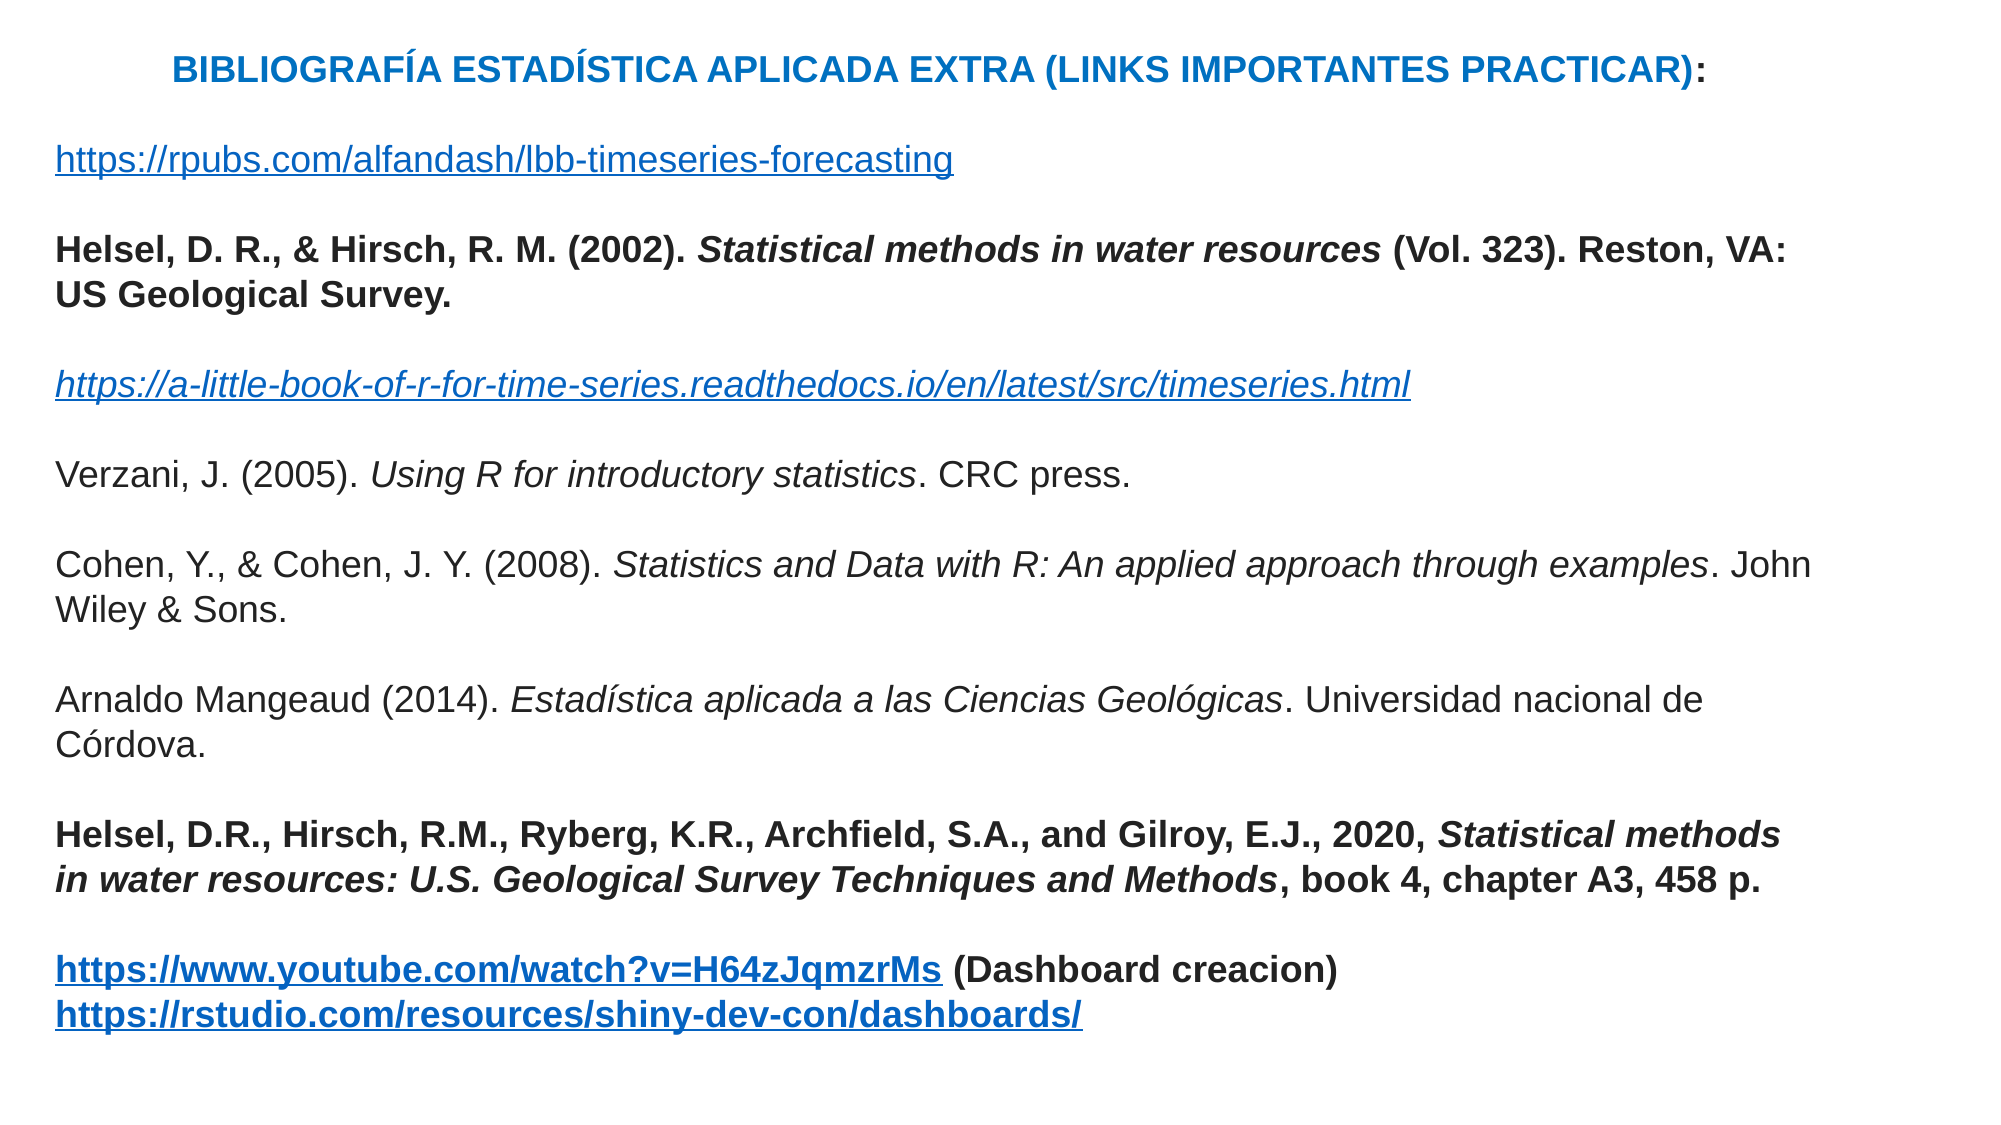

BIBLIOGRAFÍA ESTADÍSTICA APLICADA EXTRA (LINKS IMPORTANTES PRACTICAR):

https://rpubs.com/alfandash/lbb-timeseries-forecasting

Helsel, D. R., & Hirsch, R. M. (2002). Statistical methods in water resources (Vol. 323). Reston, VA: US Geological Survey.

https://a-little-book-of-r-for-time-series.readthedocs.io/en/latest/src/timeseries.html

Verzani, J. (2005). Using R for introductory statistics. CRC press.

Cohen, Y., & Cohen, J. Y. (2008). Statistics and Data with R: An applied approach through examples. John Wiley & Sons.

Arnaldo Mangeaud (2014). Estadística aplicada a las Ciencias Geológicas. Universidad nacional de Córdova.

Helsel, D.R., Hirsch, R.M., Ryberg, K.R., Archfield, S.A., and Gilroy, E.J., 2020, Statistical methods in water resources: U.S. Geological Survey Techniques and Methods, book 4, chapter A3, 458 p.

https://www.youtube.com/watch?v=H64zJqmzrMs (Dashboard creacion) https://rstudio.com/resources/shiny-dev-con/dashboards/